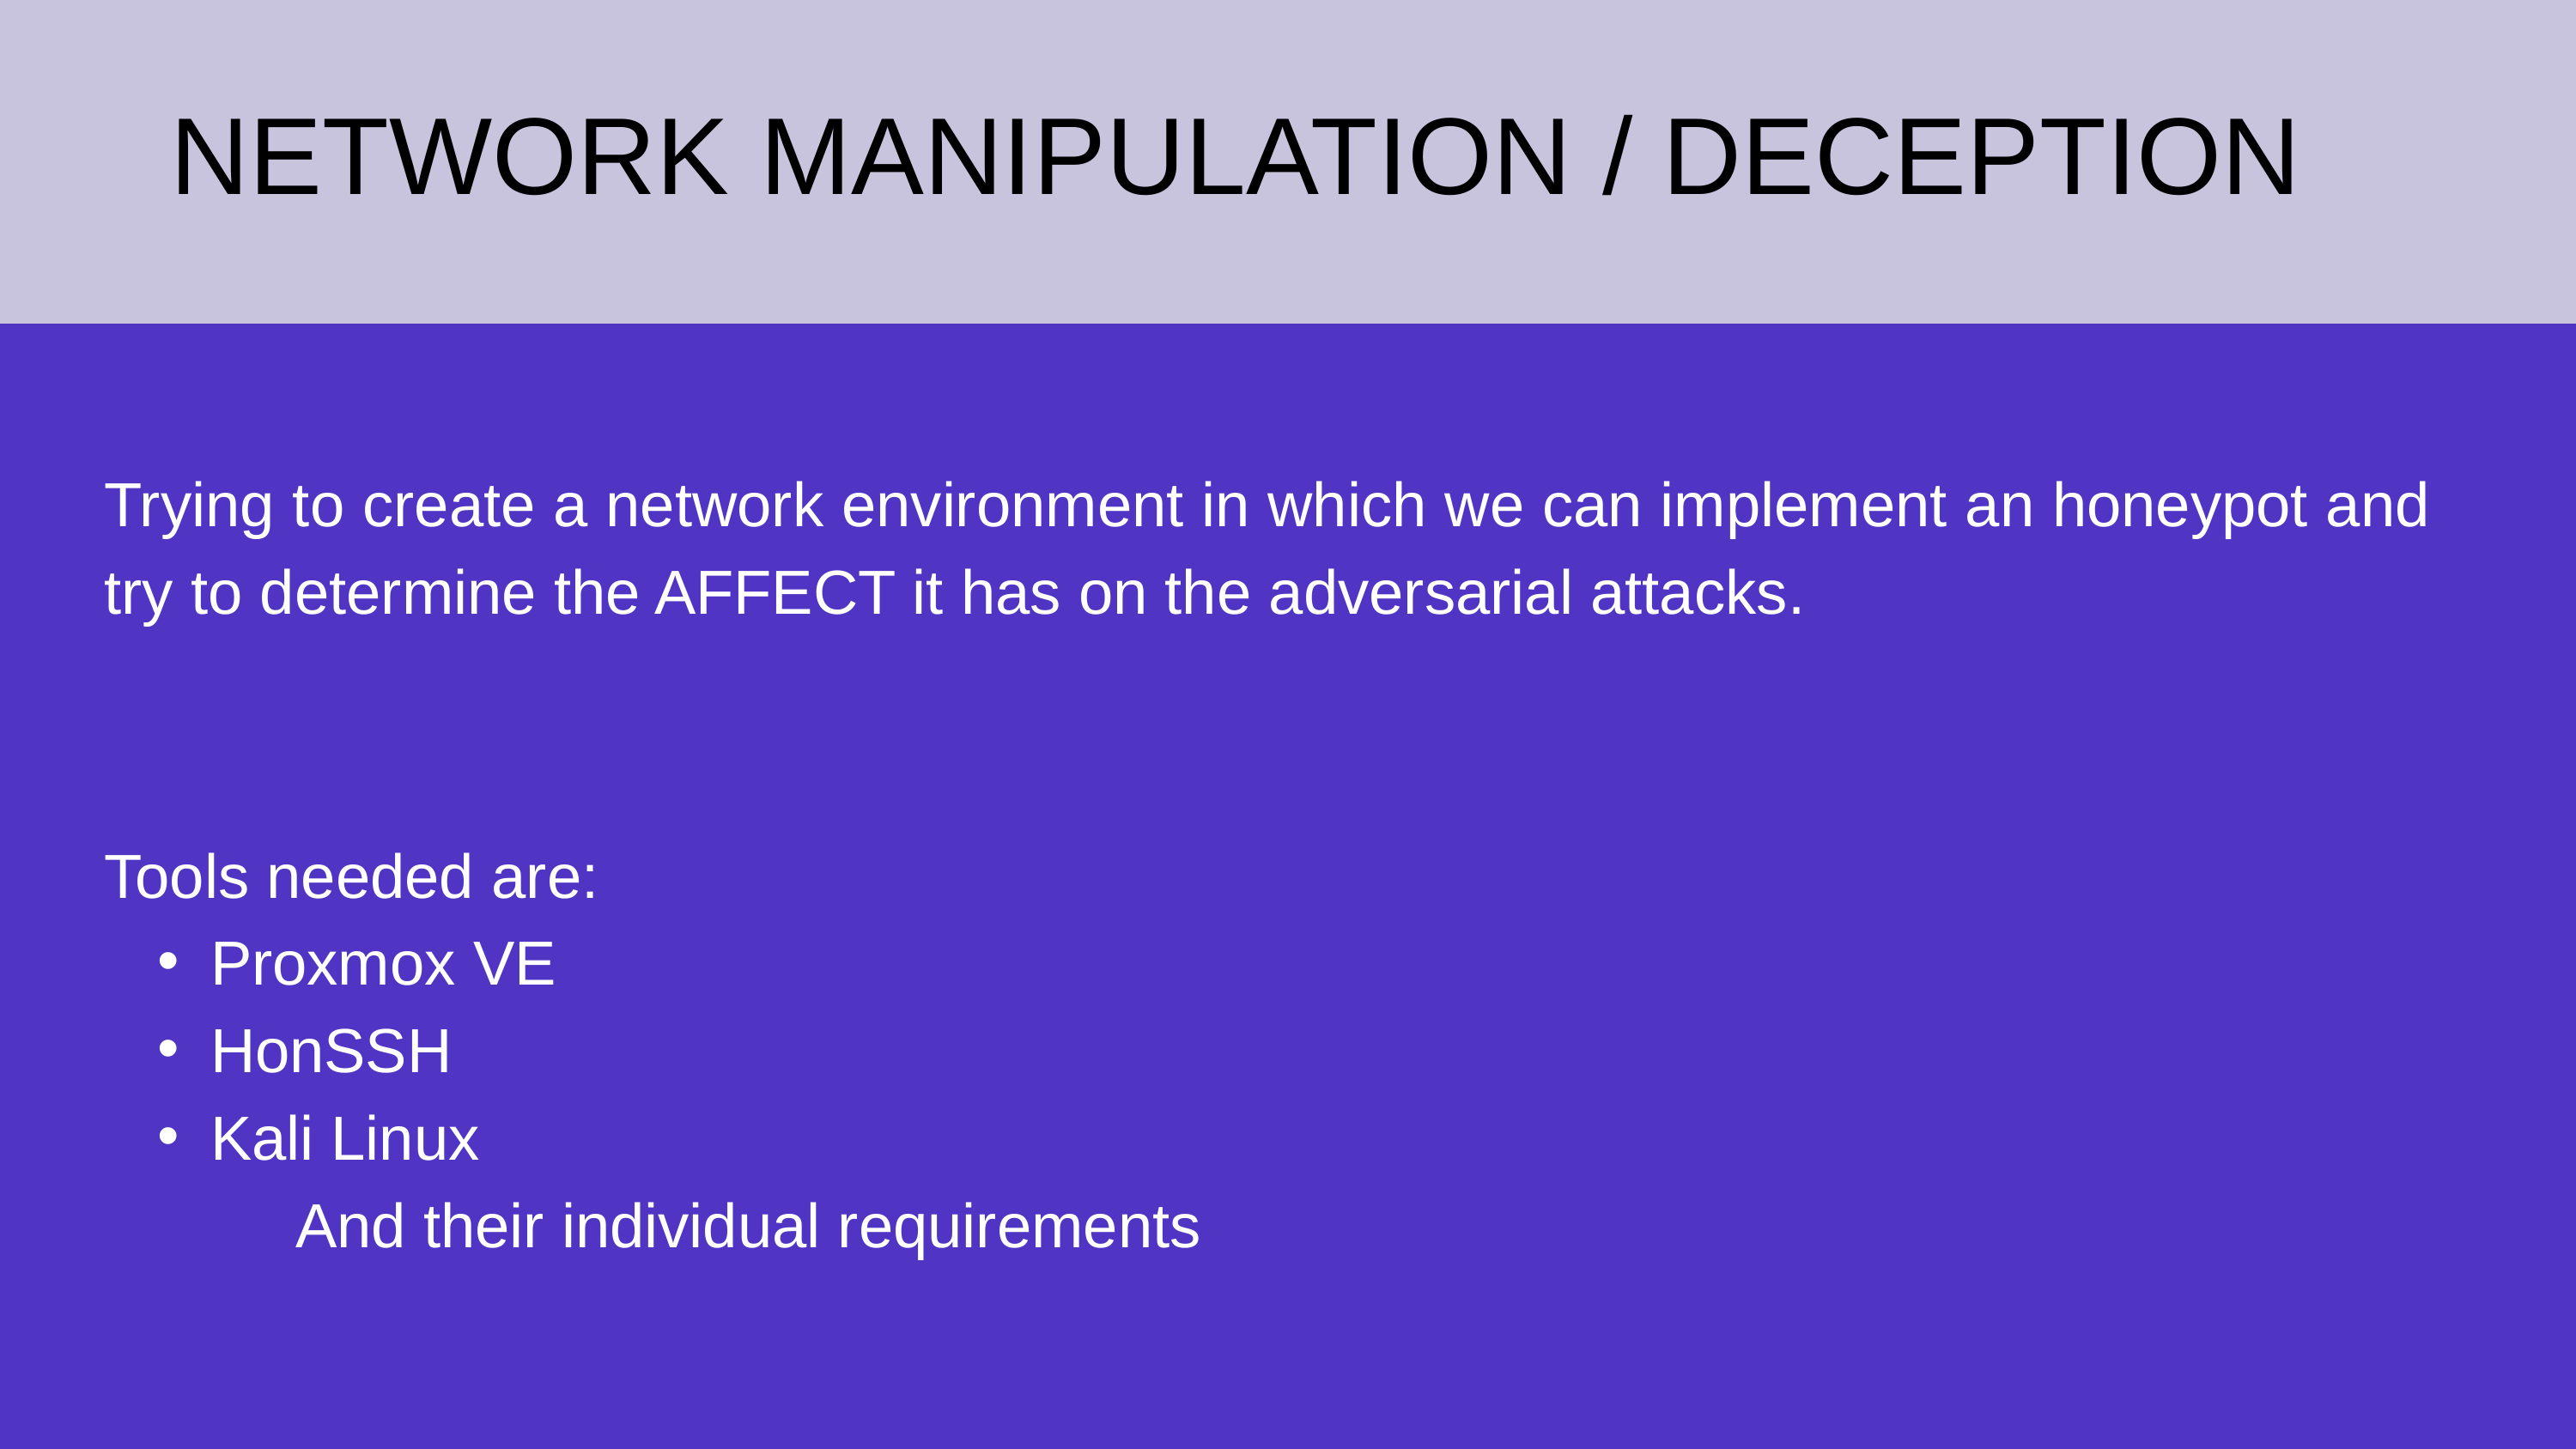

NETWORK MANIPULATION / DECEPTION
Trying to create a network environment in which we can implement an honeypot and try to determine the AFFECT it has on the adversarial attacks.
Tools needed are:
Proxmox VE
HonSSH
Kali Linux
           And their individual requirements